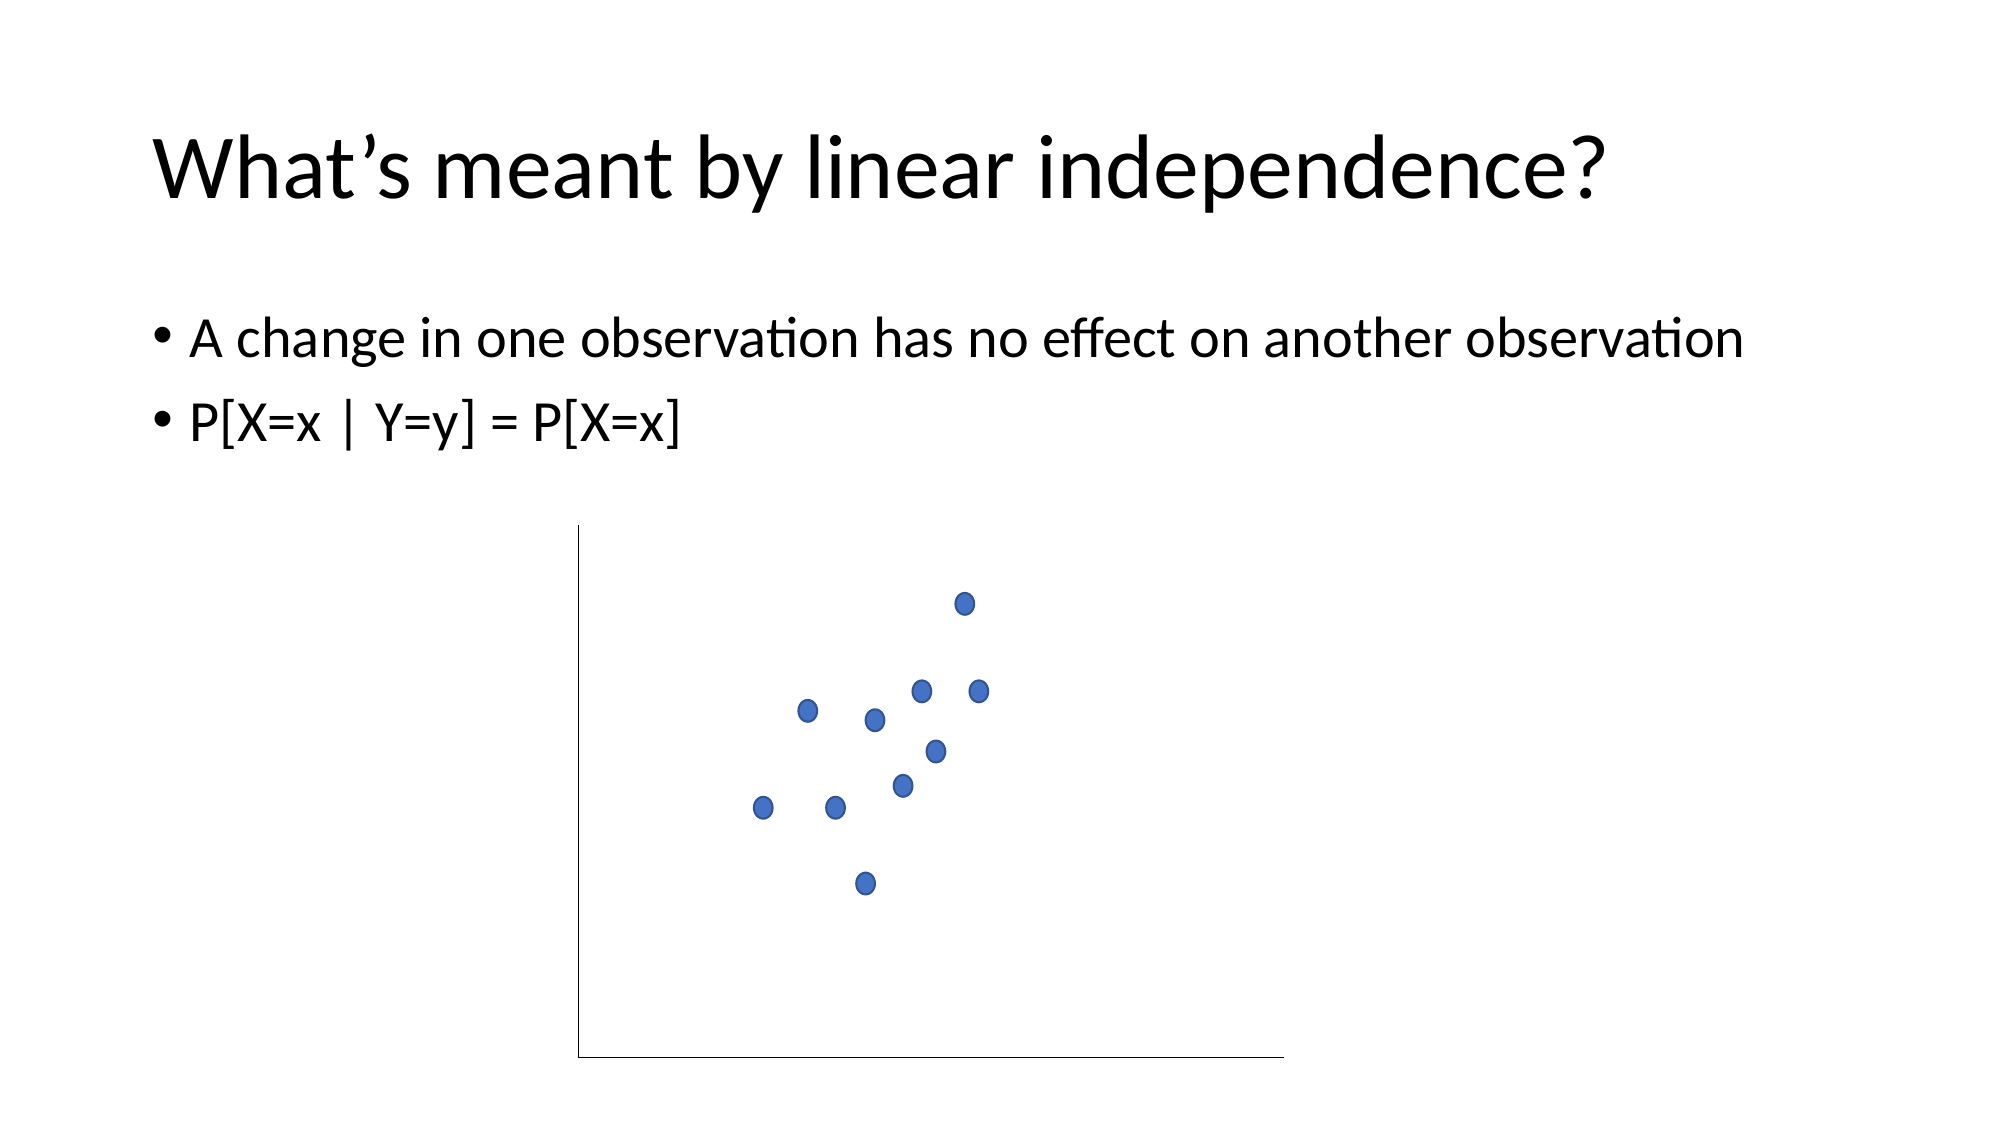

# What’s meant by linear independence?
A change in one observation has no effect on another observation
P[X=x | Y=y] = P[X=x]